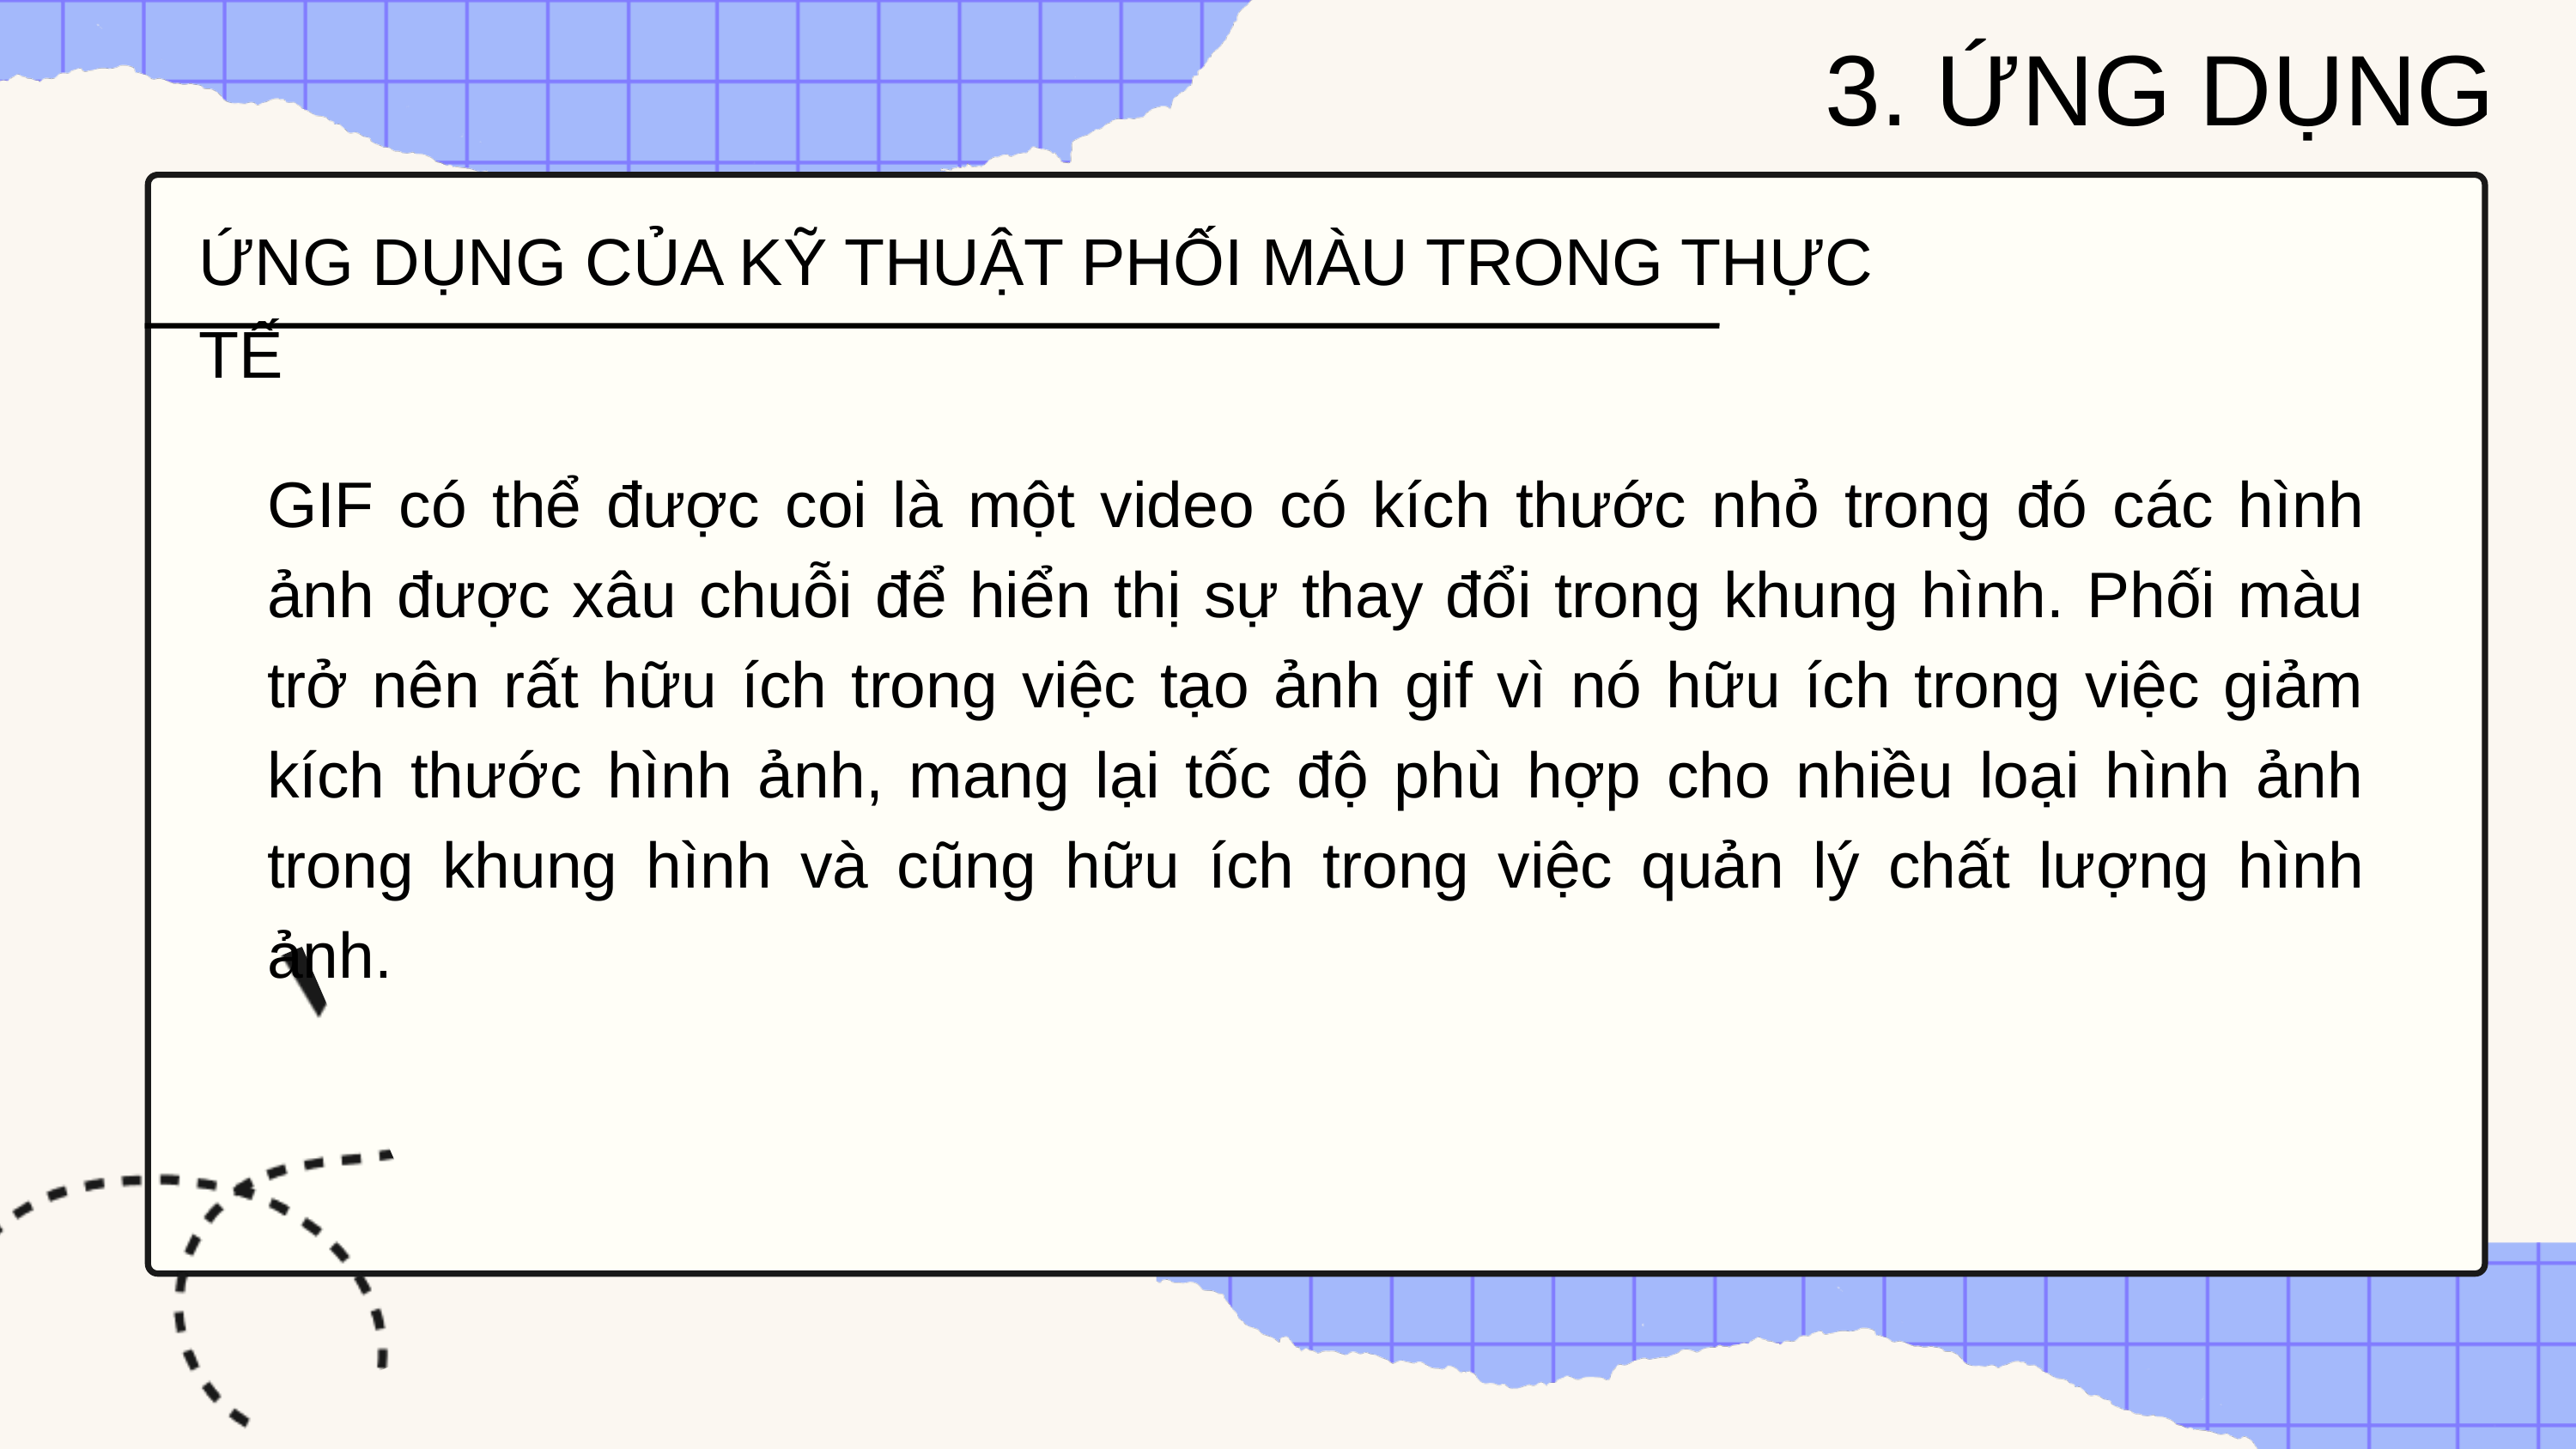

3. ỨNG DỤNG

ỨNG DỤNG CỦA KỸ THUẬT PHỐI MÀU TRONG THỰC TẾ

GIF có thể được coi là một video có kích thước nhỏ trong đó các hình ảnh được xâu chuỗi để hiển thị sự thay đổi trong khung hình. Phối màu trở nên rất hữu ích trong việc tạo ảnh gif vì nó hữu ích trong việc giảm kích thước hình ảnh, mang lại tốc độ phù hợp cho nhiều loại hình ảnh trong khung hình và cũng hữu ích trong việc quản lý chất lượng hình ảnh.